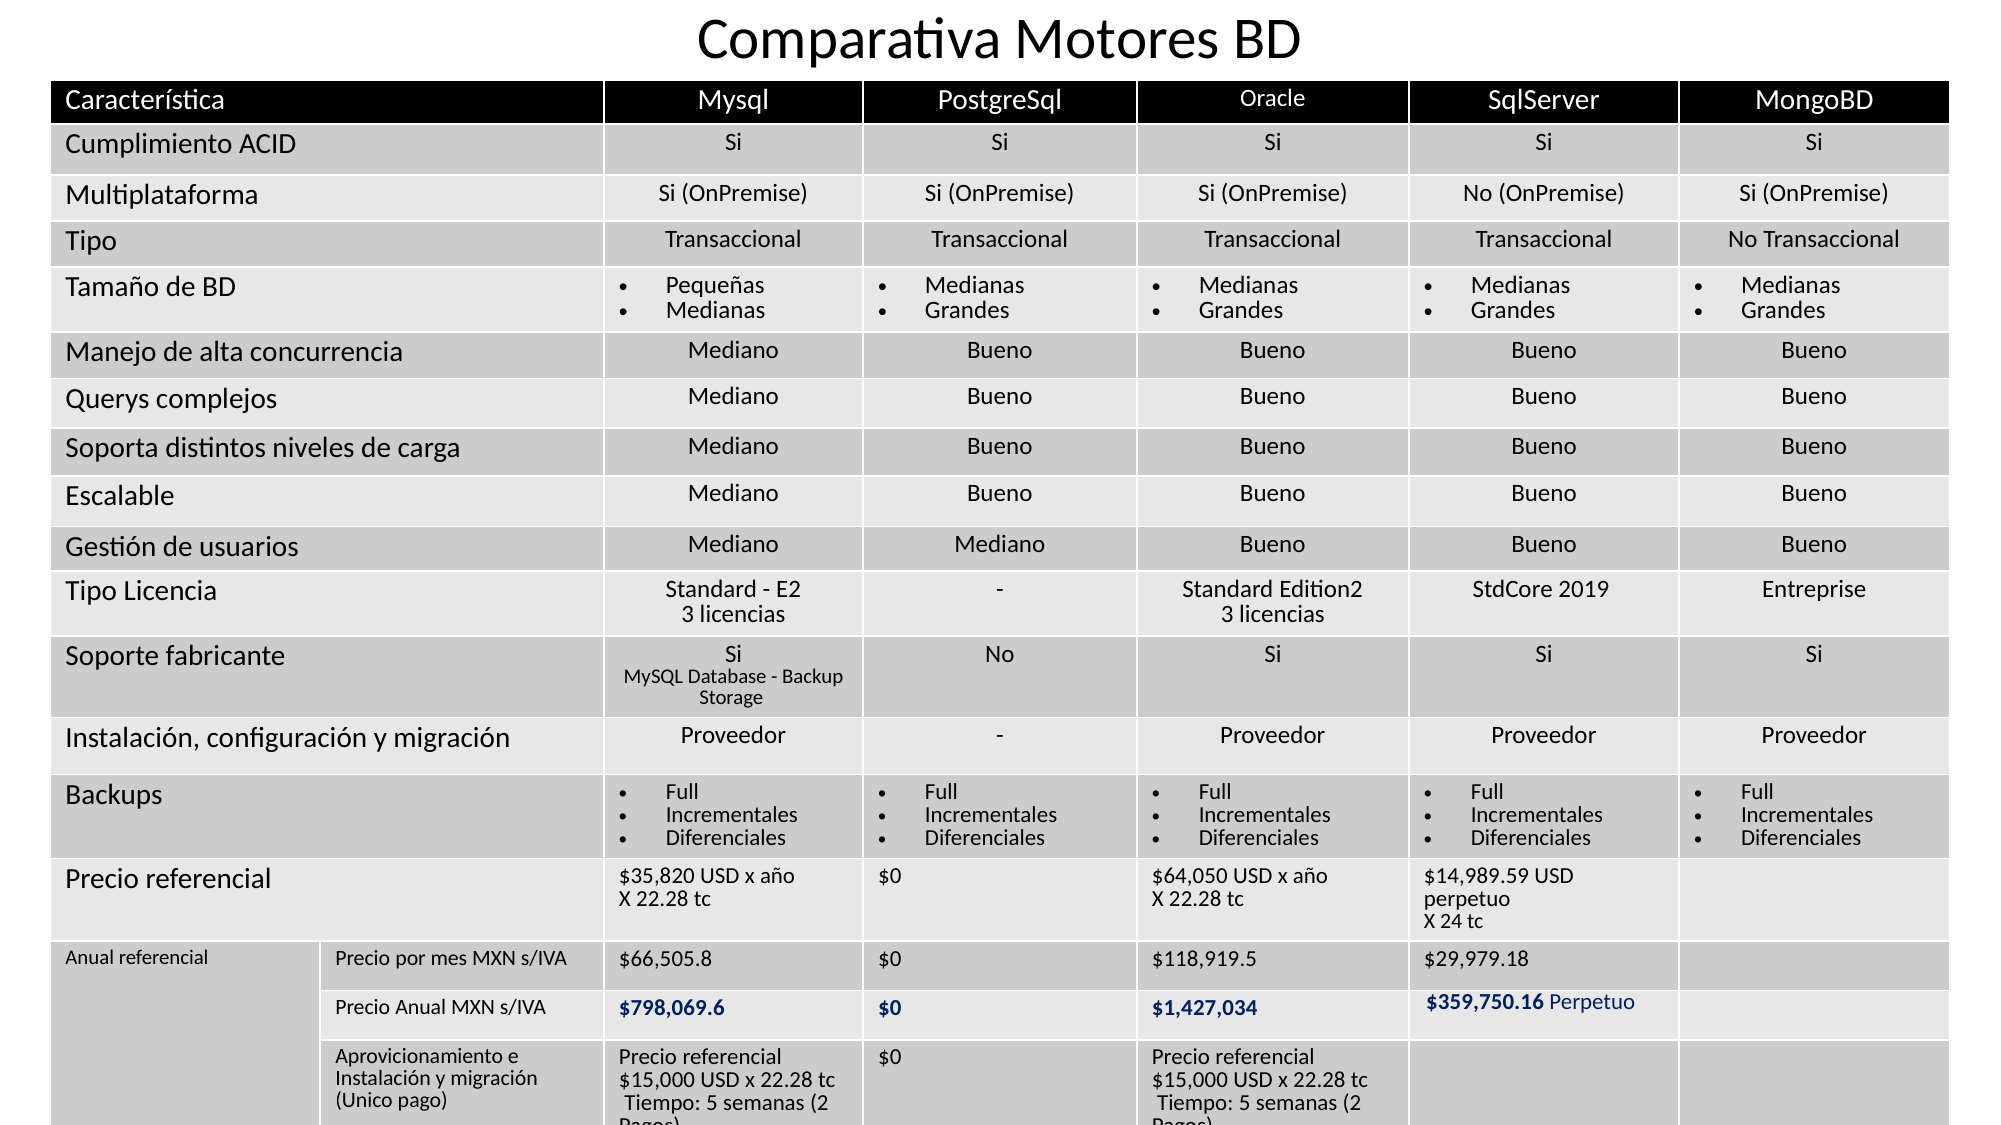

# Comparativa Motores BD
| Característica |  | Mysql | PostgreSql | Oracle | SqlServer | MongoBD |
| --- | --- | --- | --- | --- | --- | --- |
| Cumplimiento ACID |  | Si | Si | Si | Si | Si |
| Multiplataforma |  | Si (OnPremise) | Si (OnPremise) | Si (OnPremise) | No (OnPremise) | Si (OnPremise) |
| Tipo |  | Transaccional | Transaccional | Transaccional | Transaccional | No Transaccional |
| Tamaño de BD |  | Pequeñas Medianas | Medianas Grandes | Medianas Grandes | Medianas Grandes | Medianas Grandes |
| Manejo de alta concurrencia |  | Mediano | Bueno | Bueno | Bueno | Bueno |
| Querys complejos |  | Mediano | Bueno | Bueno | Bueno | Bueno |
| Soporta distintos niveles de carga |  | Mediano | Bueno | Bueno | Bueno | Bueno |
| Escalable |  | Mediano | Bueno | Bueno | Bueno | Bueno |
| Gestión de usuarios |  | Mediano | Mediano | Bueno | Bueno | Bueno |
| Tipo Licencia |  | Standard - E2 3 licencias | - | Standard Edition2 3 licencias | StdCore 2019 | Entreprise |
| Soporte fabricante |  | Si MySQL Database - Backup Storage | No | Si | Si | Si |
| Instalación, configuración y migración |  | Proveedor | - | Proveedor | Proveedor | Proveedor |
| Backups |  | Full Incrementales Diferenciales | Full Incrementales Diferenciales | Full Incrementales Diferenciales | Full Incrementales Diferenciales | Full Incrementales Diferenciales |
| Precio referencial |  | $35,820 USD x año X 22.28 tc | $0 | $64,050 USD x año X 22.28 tc | $14,989.59 USD perpetuo X 24 tc |  |
| Anual referencial | Precio por mes MXN s/IVA | $66,505.8 | $0 | $118,919.5 | $29,979.18 |  |
|  | Precio Anual MXN s/IVA | $798,069.6 | $0 | $1,427,034 | $359,750.16 Perpetuo |  |
|  | Aprovicionamiento e Instalación y migración (Unico pago) | Precio referencial $15,000 USD x 22.28 tc Tiempo: 5 semanas (2 Pagos) $334,200 MXN s/IVA | $0 | Precio referencial $15,000 USD x 22.28 tc Tiempo: 5 semanas (2 Pagos) $334,200 MXN s/IVA |  |  |
|  | Sofware para copias de seguridad | Inlcuido | Handy Backup 299 Euros X 25 tc $7,774.00 MXN Perpetuo | Inlcuido | Inlcuido | Inlcuido |